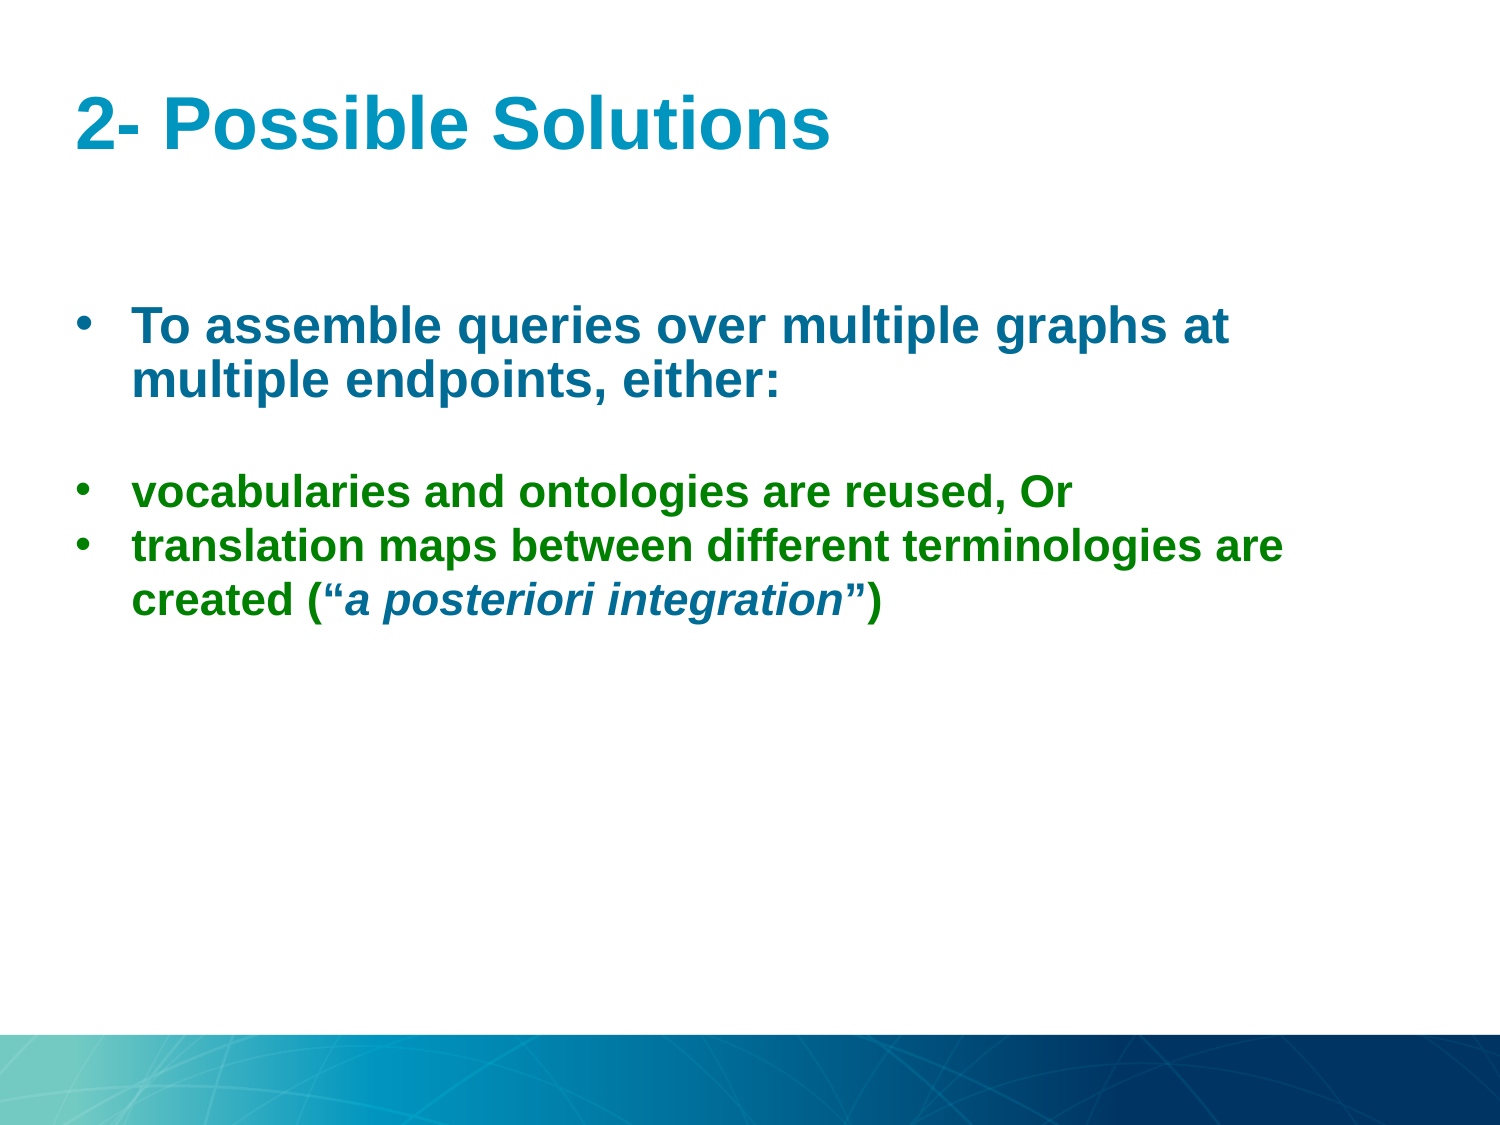

# 2- Possible Solutions
To assemble queries over multiple graphs at multiple endpoints, either:

vocabularies and ontologies are reused, Or
translation maps between different terminologies are created (“a posteriori integration”)